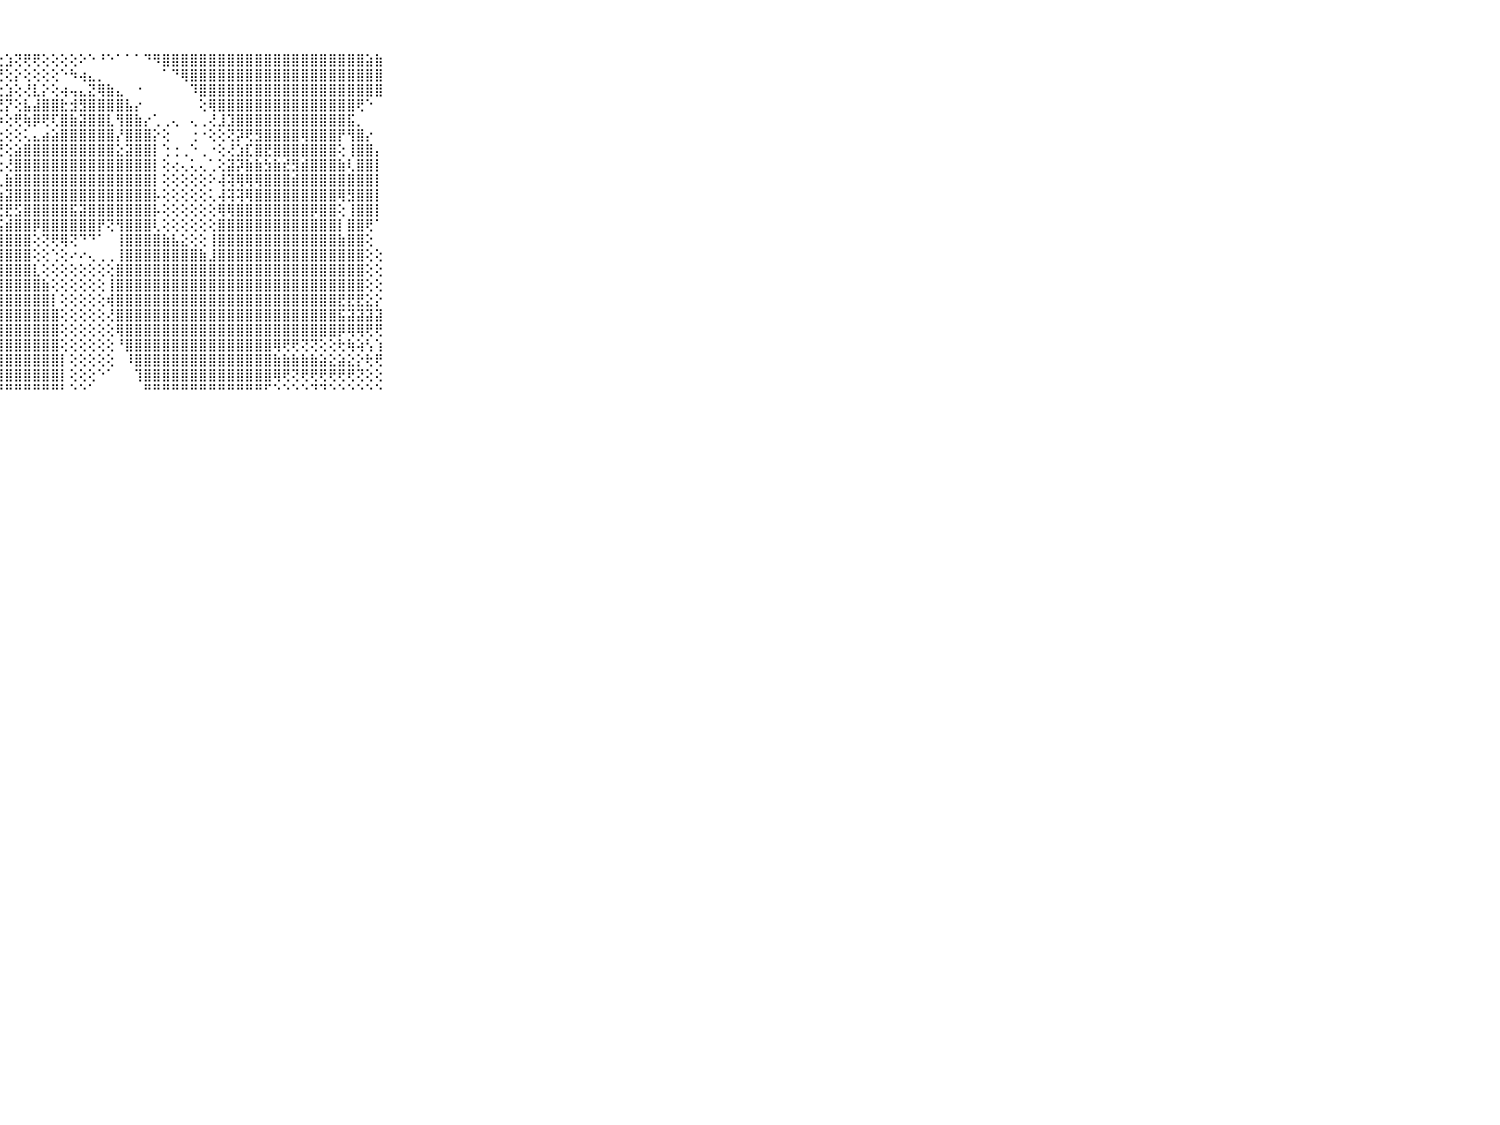

⠀⠀⠀⠀⠀⠀⠀⠀⠀⠀⠀⢕⢜⢏⢕⢕⢵⡕⣵⡕⢕⢕⢕⢕⢕⢵⢕⢕⣱⢝⢟⢟⢕⢕⢕⢕⠕⠑⠘⠑⠁⠁⠁⠙⠻⣿⣿⣿⣿⣿⣿⣿⣿⣿⣿⣿⣿⣿⣿⣿⣿⣿⣿⣿⣿⣿⣿⣵⣷⠀⠀⠀⠀⠀⠀⠀⠀⠀⠀⠀⠀
⠀⠀⠀⠀⠀⠀⠀⠀⠀⠀⠀⢕⢕⢕⢕⢜⢕⢕⢕⢕⢕⢵⢕⢕⢕⢕⢜⢜⢕⡕⢕⢕⢕⢕⠑⠳⢴⣄⡀⠀⠀⠀⠀⠀⠀⠁⠙⢿⣿⣿⣿⣿⣿⣿⣿⣿⣿⣿⣿⣿⣿⣿⣿⣿⣿⣿⣿⣿⣿⠀⠀⠀⠀⠀⠀⠀⠀⠀⠀⠀⠀
⠀⠀⠀⠀⠀⠀⠀⠀⠀⠀⠀⢕⢕⢕⢕⢕⢕⢕⢕⢕⢕⢕⢕⢕⢕⢕⢕⢕⣱⢕⢜⣇⡕⢕⢴⢤⣄⣝⢿⣷⣄⠀⠐⠀⠀⠀⠀⠀⠹⣿⣿⣿⣿⣿⣿⣿⣿⣿⣿⣿⣿⣿⣿⣿⣿⣿⣿⣿⣿⠀⠀⠀⠀⠀⠀⠀⠀⠀⠀⠀⠀
⠀⠀⠀⠀⠀⠀⠀⠀⠀⠀⠀⢕⢕⡕⢕⢕⢕⢕⢕⢕⢕⢕⢕⢕⢱⢗⢳⢜⡝⢕⣧⣼⣿⣿⣗⣺⣻⣿⣿⣿⣿⣧⡔⠀⠀⠀⠀⠀⠀⢕⢿⣿⣿⣿⣿⣿⣿⣿⣿⣿⣿⣿⣿⣿⣿⣿⢟⠑⠀⠀⠀⠀⠀⠀⠀⠀⠀⠀⠀⠀⠀
⠀⠀⠀⠀⠀⠀⠀⠀⠀⠀⠀⢕⢕⢕⢕⢕⢕⢕⢕⢕⢕⢕⢕⢕⢕⢕⢕⡷⢕⢟⢷⡿⢟⢏⣿⣷⣽⣿⣿⣇⢻⣿⣷⡔⢁⢀⢄⠀⢄⢀⢜⣸⣹⣿⣿⣿⣿⣿⣿⣿⣿⣿⣿⣿⣿⣯⡀⠀⠀⠀⠀⠀⠀⠀⠀⠀⠀⠀⠀⠀⠀
⠀⠀⠀⠀⠀⠀⠀⠀⠀⠀⠀⢕⢕⢕⢕⢕⢕⢜⢝⢕⢕⢕⢕⢕⢕⢇⢕⣕⢕⢕⢅⣄⣴⣵⣿⣿⣿⣿⣿⣿⡜⣿⣿⣿⡕⢕⠀⠀⢐⠐⢕⢕⢝⡽⢟⣻⣿⣿⣿⣿⢿⣿⣿⣿⡟⢻⣿⡔⠀⠀⠀⠀⠀⠀⠀⠀⠀⠀⠀⠀⠀
⠀⠀⠀⠀⠀⠀⠀⠀⠀⠀⠀⢕⢕⢕⢕⢕⢗⢜⢕⡕⢕⢕⢕⢕⢕⢕⢕⢝⢕⣵⣿⣿⣿⣿⣿⣿⣿⣿⣿⣿⣕⣽⣿⣿⡇⢑⢐⢀⠑⢀⠐⢕⢜⣱⣏⣿⣟⣿⣿⣿⣿⣿⣿⣿⢕⢸⣿⣿⡄⠀⠀⠀⠀⠀⠀⠀⠀⠀⠀⠀⠀
⠀⠀⠀⠀⠀⠀⠀⠀⠀⠀⠀⢕⢇⢕⣕⢕⡕⢕⢕⢕⢕⢕⣕⣕⢵⢜⣕⢕⢜⣿⣿⣿⣿⣿⣿⣿⣿⣿⣿⣿⣿⣿⣿⣿⡇⢕⢔⢄⢅⢄⢁⢕⣽⡽⣷⣷⣳⣷⣞⣻⣾⣿⣿⣿⣷⢇⣿⣿⡇⠀⠀⠀⠀⠀⠀⠀⠀⠀⠀⠀⠀
⠀⠀⠀⠀⠀⠀⠀⠀⠀⠀⠀⢱⢕⢕⢝⢕⢕⢕⣜⢕⡕⢜⢏⢟⢕⢞⢟⢇⣷⣿⣿⣿⣿⣿⣿⣿⣿⣿⣿⣿⣿⣿⣿⣿⡇⢕⢕⢕⢕⢕⠕⢼⢽⢿⢿⢿⣿⣿⣿⣾⣿⣿⣿⣿⣿⣿⣿⣿⡇⠀⠀⠀⠀⠀⠀⠀⠀⠀⠀⠀⠀
⠀⠀⠀⠀⠀⠀⠀⠀⠀⠀⠀⢕⢕⢕⢕⢕⢕⢕⢱⢵⢵⢵⢵⢵⢵⢱⢼⢵⣽⣿⣿⣿⣿⣿⣿⣿⣿⣿⣿⣿⣿⣿⣿⣿⡧⢕⢕⢕⢕⢕⢅⢼⢽⢽⢿⣿⣿⣿⣿⣿⣿⣿⣿⣿⢿⣻⣿⣿⡇⠀⠀⠀⠀⠀⠀⠀⠀⠀⠀⠀⠀
⠀⠀⠀⠀⠀⠀⠀⠀⠀⠀⠀⢱⢱⢇⢕⢇⢕⢗⢗⣳⣗⣕⣕⣇⡕⣇⣱⣜⣟⣫⣿⣿⣿⣿⣿⣯⣽⣿⣿⣿⣿⣿⣿⣿⡧⢕⢕⢕⢕⢕⢕⢿⢿⣿⣿⣿⣿⣿⣿⣿⣿⡿⣿⣿⢕⢸⣿⣿⡇⠀⠀⠀⠀⠀⠀⠀⠀⠀⠀⠀⠀
⠀⠀⠀⠀⠀⠀⠀⠀⠀⠀⠀⢕⢕⡕⡕⢵⢕⢕⢵⡼⢵⢵⢵⣵⣵⢽⣵⣮⣾⣿⣿⡿⣿⣿⣿⣿⣿⣿⡟⢝⢻⣿⣿⣿⢇⢕⢕⢕⢕⢕⢕⣿⣿⣿⣿⣿⣿⣿⣿⣿⣿⣿⣿⣿⡇⣿⣿⢟⠁⠀⠀⠀⠀⠀⠀⠀⠀⠀⠀⠀⠀
⠀⠀⠀⠀⠀⠀⠀⠀⠀⠀⠀⢕⢕⣗⣗⣕⢇⢗⢎⢸⣵⡝⢝⣹⡝⣹⣽⣿⣿⣿⣿⢕⢝⢟⢿⢝⠙⠙⠁⠀⢸⣿⣿⣿⣿⣷⣧⣕⢕⢕⢸⣿⣿⣿⣿⣿⣿⣿⣿⣿⣿⣿⣿⣿⣷⣿⣿⢕⠀⠀⠀⠀⠀⠀⠀⠀⠀⠀⠀⠀⠀
⠀⠀⠀⠀⠀⠀⠀⠀⠀⠀⠀⢕⢳⢇⣜⣝⣝⣝⣝⣽⣿⣯⣿⢽⣿⣯⣿⣿⣿⣿⣿⢕⢕⢑⢕⠔⠔⢄⢀⢀⢸⣿⣿⣿⣿⣿⣿⣿⣿⣷⣸⣿⣿⣿⣿⣿⣿⣿⣿⣿⣿⣿⣿⣿⣿⣿⣿⢕⢕⠀⠀⠀⠀⠀⠀⠀⠀⠀⠀⠀⠀
⠀⠀⠀⠀⠀⠀⠀⠀⠀⠀⠀⣹⣕⡱⢿⢿⣵⢵⢷⢷⡟⢗⢷⣾⣿⣿⣿⣿⣿⣿⣿⣇⢕⢕⢕⢕⢕⢕⢕⢕⣿⣿⣿⣿⣿⣿⣿⣿⣿⣿⣿⣿⣿⣿⣿⣿⣿⣿⣿⣿⣿⣿⣿⣿⣿⣿⣿⢕⢕⠀⠀⠀⠀⠀⠀⠀⠀⠀⠀⠀⠀
⠀⠀⠀⠀⠀⠀⠀⠀⠀⠀⠀⢵⢾⢷⢾⡷⢟⢟⣟⣿⣯⣿⣿⣿⣿⣿⣿⣿⣿⣿⣿⣿⣷⢕⢕⢕⢕⢕⢕⢸⣿⣿⣿⣿⣿⣿⣿⣿⣿⣿⣿⣿⣿⣿⣿⣿⣿⣿⣿⣿⣿⣿⣿⣿⣿⣿⣿⢕⢕⠀⠀⠀⠀⠀⠀⠀⠀⠀⠀⠀⠀
⠀⠀⠀⠀⠀⠀⠀⠀⠀⠀⠀⢿⣺⣿⣿⣿⣿⣿⣿⣿⣿⣿⣿⣿⣿⣿⣿⣿⣿⣿⣿⣿⣿⡇⢕⢕⢕⢕⢕⢾⣿⣿⣿⣿⣿⣿⣿⣿⣿⣿⣿⣿⣿⣿⣿⣿⣿⣿⣿⣿⣿⣿⣿⣿⣟⣟⣟⣕⡕⠀⠀⠀⠀⠀⠀⠀⠀⠀⠀⠀⠀
⠀⠀⠀⠀⠀⠀⠀⠀⠀⠀⠀⣿⣯⣽⣿⣿⣿⣿⣿⣿⣿⣿⣿⣿⣿⣿⣿⣿⣿⣿⣿⣿⣿⣿⢕⢕⢕⢕⢕⢜⣿⣿⣿⣿⣿⣿⣿⣿⣿⣿⣿⣿⣿⣿⣿⣿⣿⣿⣿⣿⣿⣿⣿⣿⣯⣽⣽⣽⣽⠀⠀⠀⠀⠀⠀⠀⠀⠀⠀⠀⠀
⠀⠀⠀⠀⠀⠀⠀⠀⠀⠀⠀⣿⡿⣾⢿⣿⣿⣿⣿⣿⣿⣿⣿⣿⣿⣿⣿⣿⣿⣿⣿⣿⣿⣿⢕⢕⢕⢕⢕⢕⢿⣿⣿⣿⣿⣿⣿⣿⣿⣿⣿⣿⣿⣿⣿⣿⣿⣿⣿⣿⣿⣿⣿⣿⡿⢿⢿⢟⢟⠀⠀⠀⠀⠀⠀⠀⠀⠀⠀⠀⠀
⠀⠀⠀⠀⠀⠀⠀⠀⠀⠀⠀⢟⣿⣟⣻⣯⣻⣿⣿⣿⣿⣿⣿⣿⣿⣿⣿⣿⣿⣿⣿⣿⣿⣿⢕⢕⢕⢕⢕⢕⠘⣿⣿⣿⣿⣿⣿⣿⣿⣿⣿⣿⣿⣿⣿⣿⣿⢿⢟⢟⢝⢝⢕⢕⢗⢷⢵⢣⢱⠀⠀⠀⠀⠀⠀⠀⠀⠀⠀⠀⠀
⠀⠀⠀⠀⠀⠀⠀⠀⠀⠀⠀⣿⣻⣿⣿⡿⡿⢟⣿⣿⣿⣿⣿⣿⣿⣿⣿⣿⣿⣿⣿⣿⣿⣿⡇⢕⢕⢕⢕⢕⠀⠸⣿⣿⣿⣿⣿⣿⣿⣿⣿⣿⣿⣿⣿⣿⣿⣷⣷⣷⣷⣷⣵⣕⣵⣕⡕⢗⢟⠀⠀⠀⠀⠀⠀⠀⠀⠀⠀⠀⠀
⠀⠀⠀⠀⠀⠀⠀⠀⠀⠀⠀⣿⣿⣿⣿⣿⣿⣿⣿⣿⣿⣿⣿⣿⣿⣿⣿⣿⣿⣿⣿⣿⣿⣿⡇⢕⢕⢕⠑⠁⠀⠀⢹⣿⣿⣿⣿⣿⣿⣿⣿⣿⣿⣿⣿⣿⣿⢿⢟⢝⢟⢟⢟⢟⢟⢟⢝⢕⢕⠀⠀⠀⠀⠀⠀⠀⠀⠀⠀⠀⠀
⠀⠀⠀⠀⠀⠀⠀⠀⠀⠀⠀⠋⠚⠚⠛⠛⠛⠛⠛⠛⠛⠛⠛⠛⠛⠛⠛⠛⠛⠛⠛⠛⠛⠛⠃⠑⠑⠁⠀⠀⠀⠀⠀⠛⠛⠛⠛⠛⠛⠛⠛⠛⠛⠛⠛⠛⠋⠑⠑⠑⠑⠙⠙⠑⠑⠑⠑⠑⠑⠀⠀⠀⠀⠀⠀⠀⠀⠀⠀⠀⠀